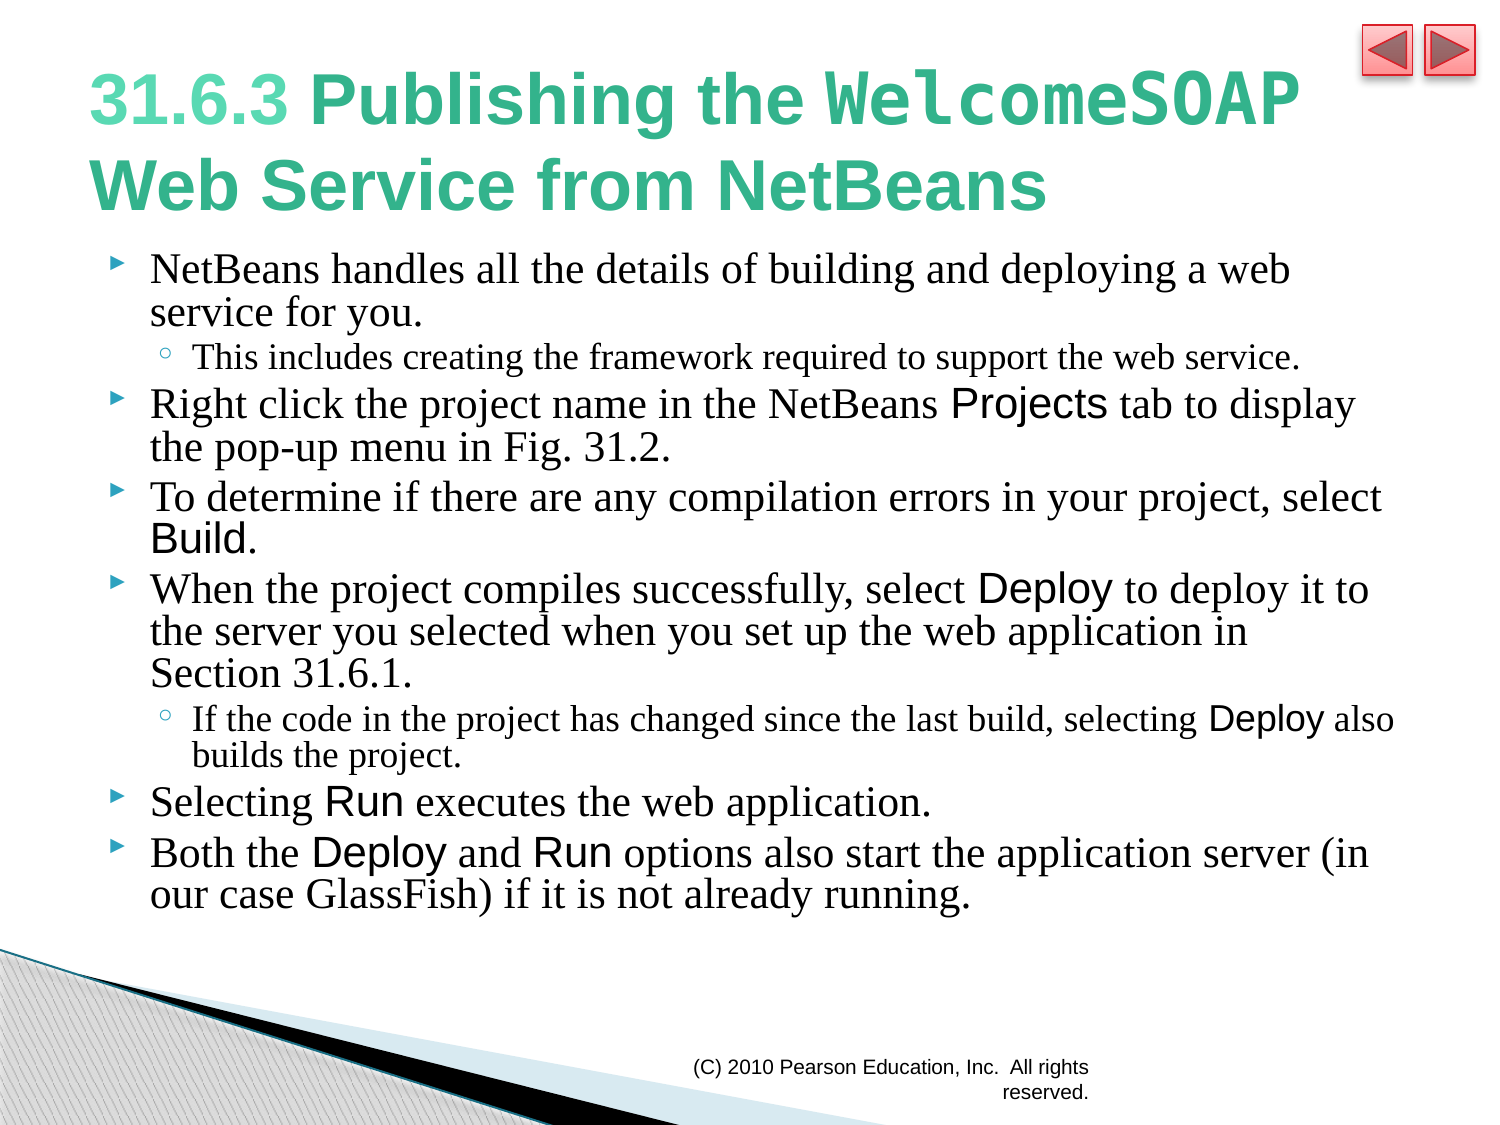

# 31.6.3 Publishing the WelcomeSOAP Web Service from NetBeans
NetBeans handles all the details of building and deploying a web service for you.
This includes creating the framework required to support the web service.
Right click the project name in the NetBeans Projects tab to display the pop-up menu in Fig. 31.2.
To determine if there are any compilation errors in your project, select Build.
When the project compiles successfully, select Deploy to deploy it to the server you selected when you set up the web application in Section 31.6.1.
If the code in the project has changed since the last build, selecting Deploy also builds the project.
Selecting Run executes the web application.
Both the Deploy and Run options also start the application server (in our case GlassFish) if it is not already running.
(C) 2010 Pearson Education, Inc.  All rights reserved.